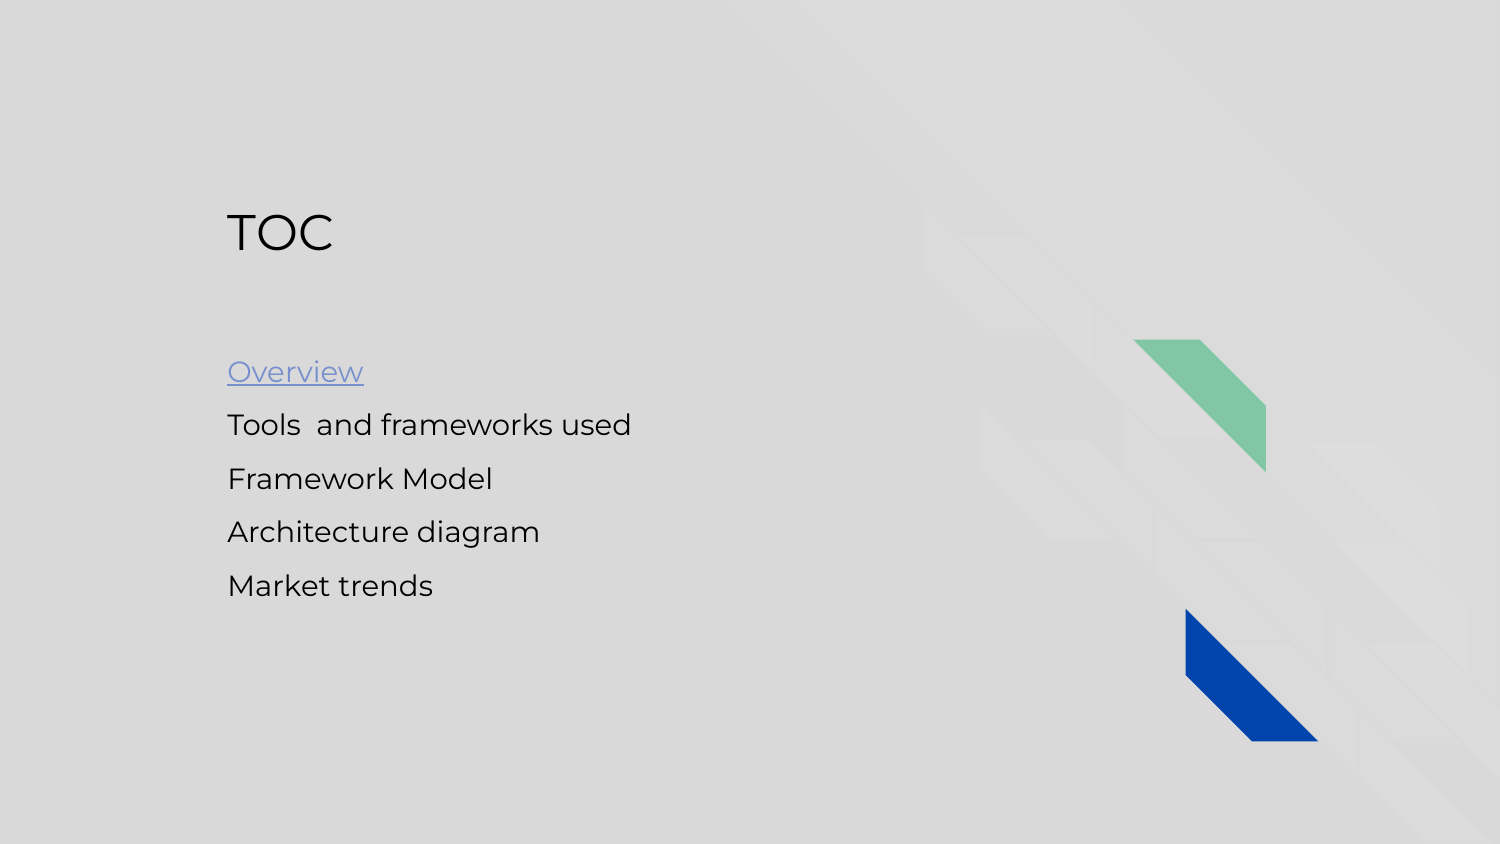

# TOC
Overview
Tools  and frameworks used
Framework Model
Architecture diagram
Market trends